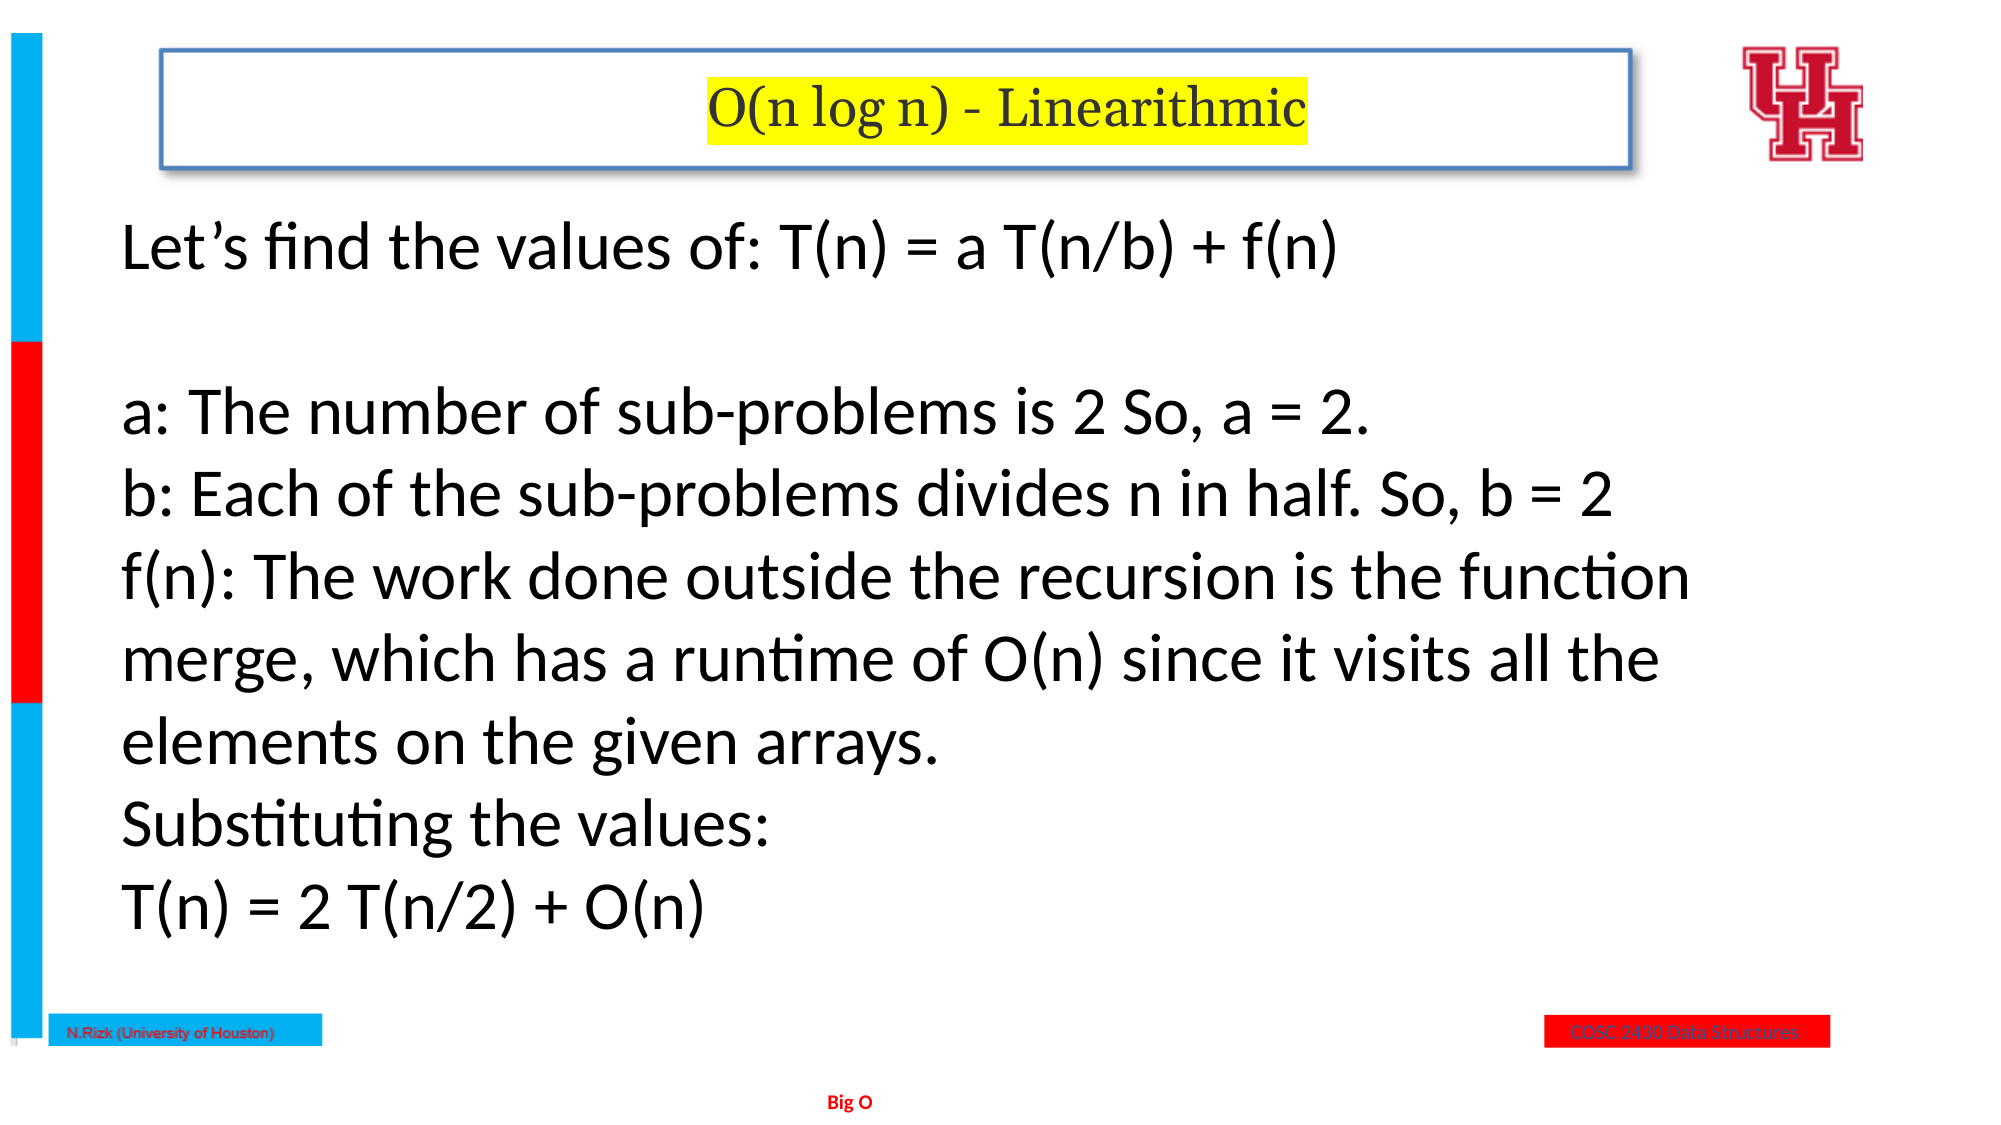

O(n log n) - Linearithmic
Let’s find the values of: T(n) = a T(n/b) + f(n)
a: The number of sub-problems is 2 So, a = 2.
b: Each of the sub-problems divides n in half. So, b = 2
f(n): The work done outside the recursion is the function merge, which has a runtime of O(n) since it visits all the elements on the given arrays.
Substituting the values:
T(n) = 2 T(n/2) + O(n)